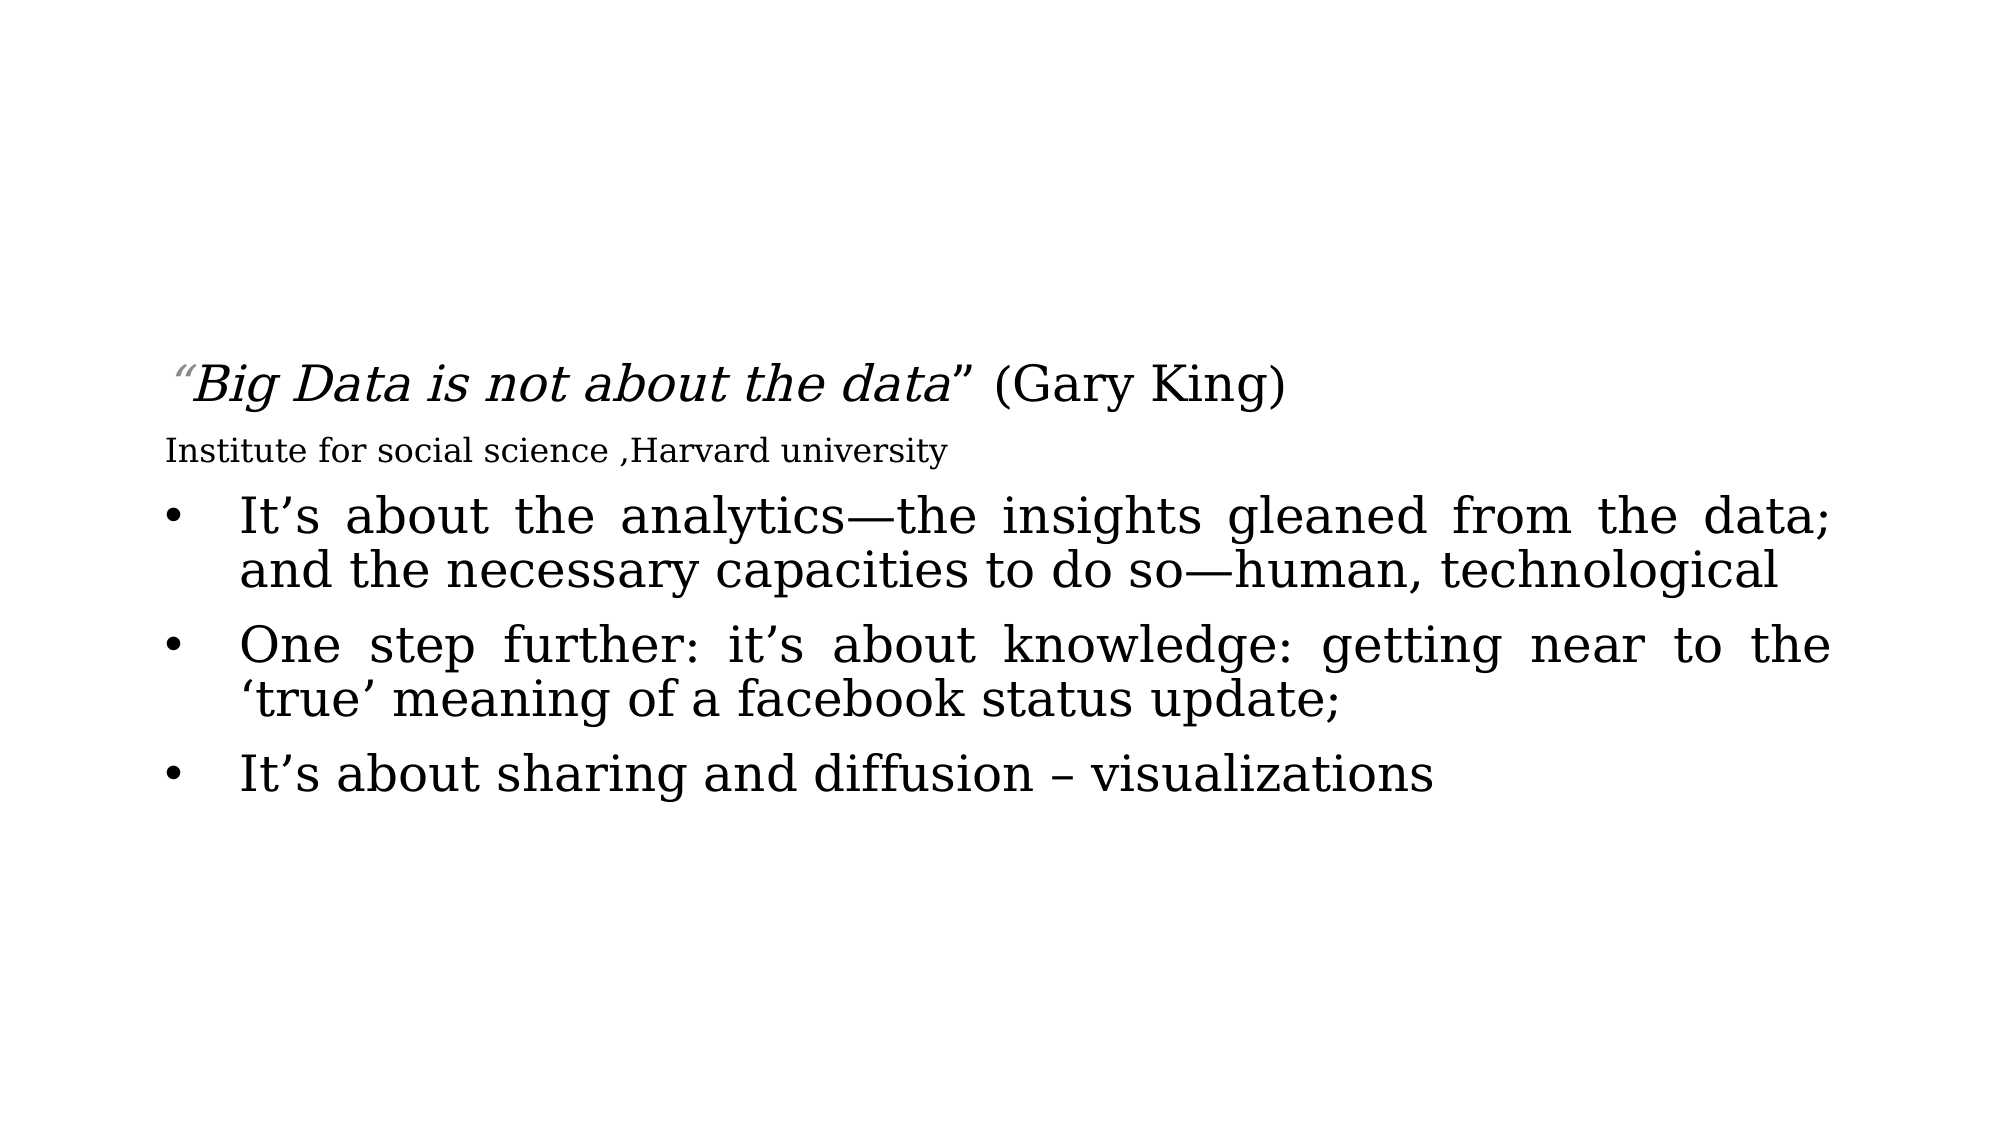

“Big Data is not about the data” (Gary King)
Institute for social science ,Harvard university
It’s about the analytics—the insights gleaned from the data; and the necessary capacities to do so—human, technological
One step further: it’s about knowledge: getting near to the ‘true’ meaning of a facebook status update;
It’s about sharing and diffusion – visualizations

# What is big data about - and not about?